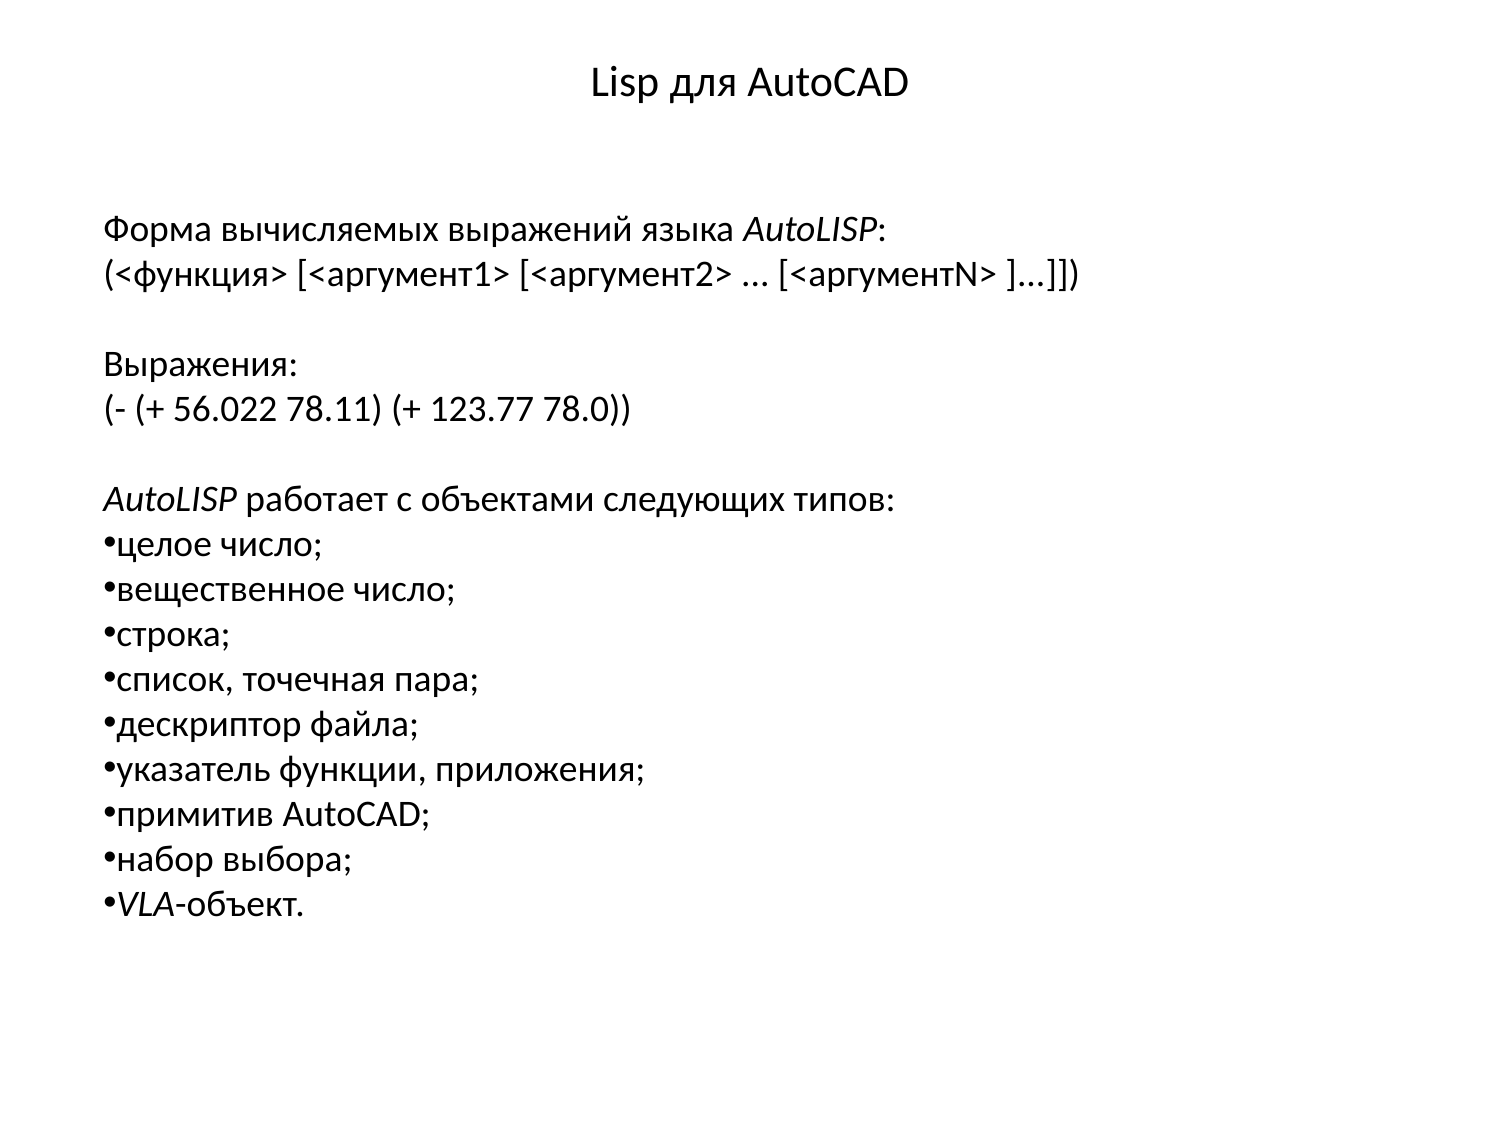

# Lisp для AutoCAD
Форма вычисляемых выражений языка AutoLISP:
(<функция> [<аргумент1> [<аргумент2> ... [<аргументN> ]...]])

Выражения:
(- (+ 56.022 78.11) (+ 123.77 78.0))

AutoLISP работает с объектами следующих типов:
целое число;
вещественное число;
строка;
список, точечная пара;
дескриптор файла;
указатель функции, приложения;
примитив AutoCAD;
набор выбора;
VLA-объект.